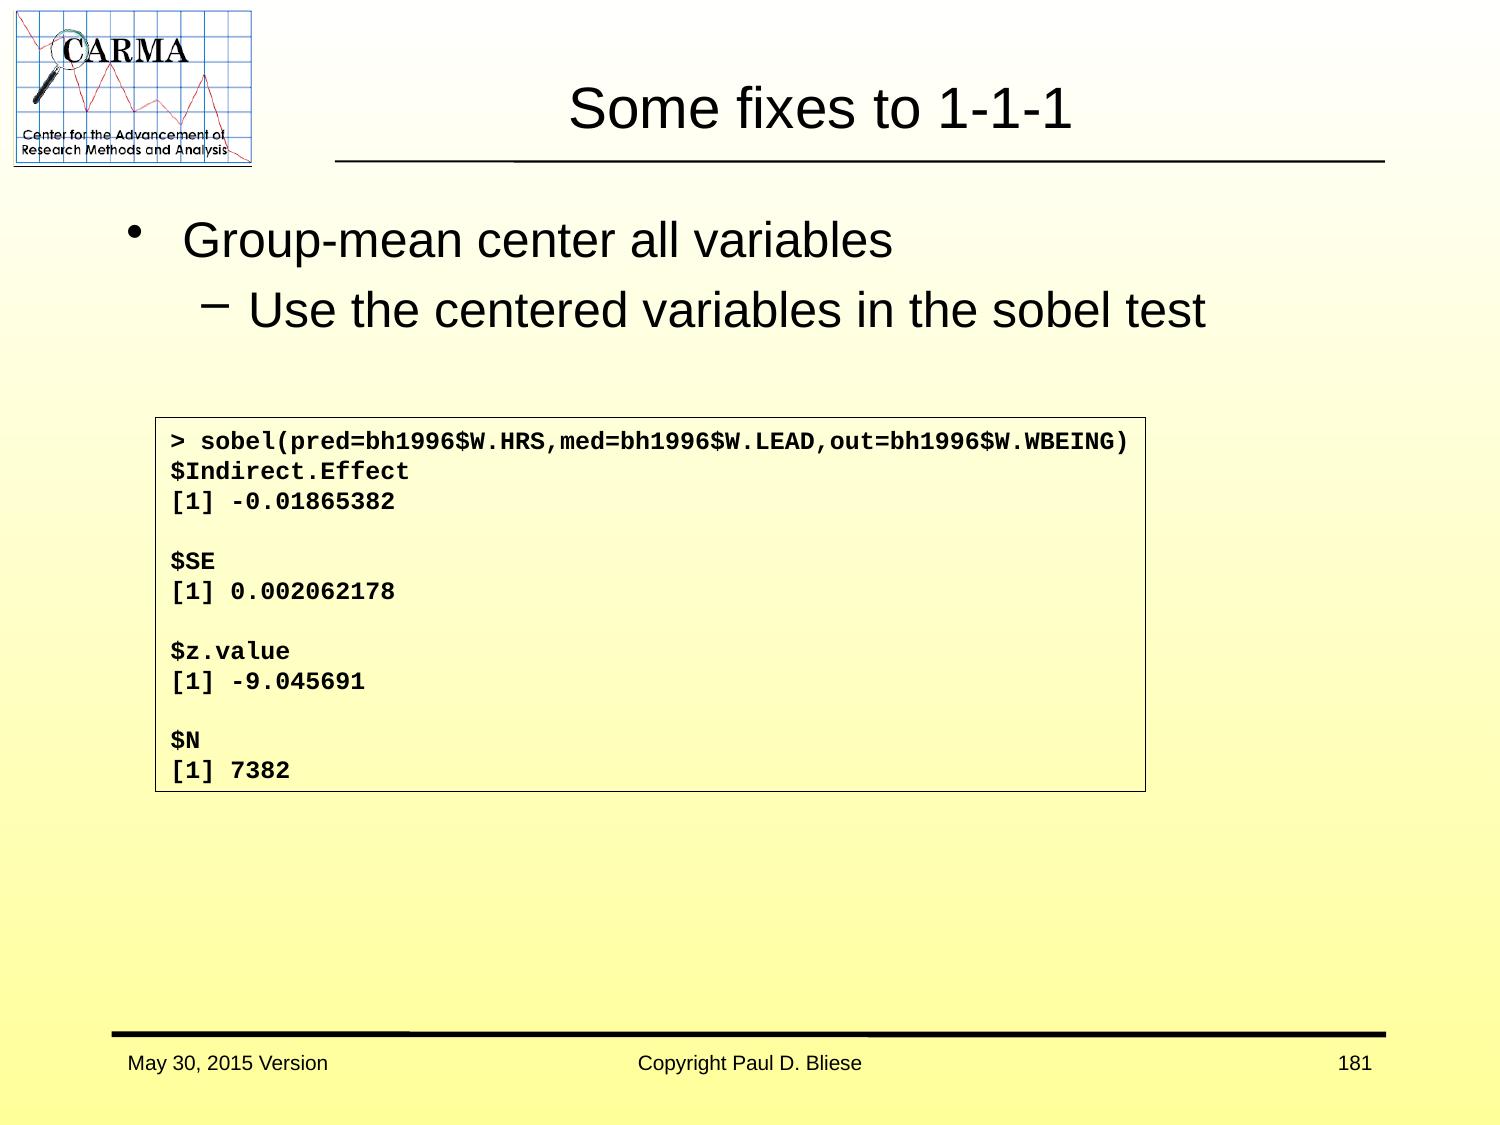

# Some fixes to 1-1-1
Group-mean center all variables
Use the centered variables in the sobel test

> sobel(pred=bh1996$W.HRS,med=bh1996$W.LEAD,out=bh1996$W.WBEING)
$Indirect.Effect
[1] -0.01865382

$SE
[1] 0.002062178

$z.value
[1] -9.045691

$N
[1] 7382
May 30, 2015 Version
Copyright Paul D. Bliese
181